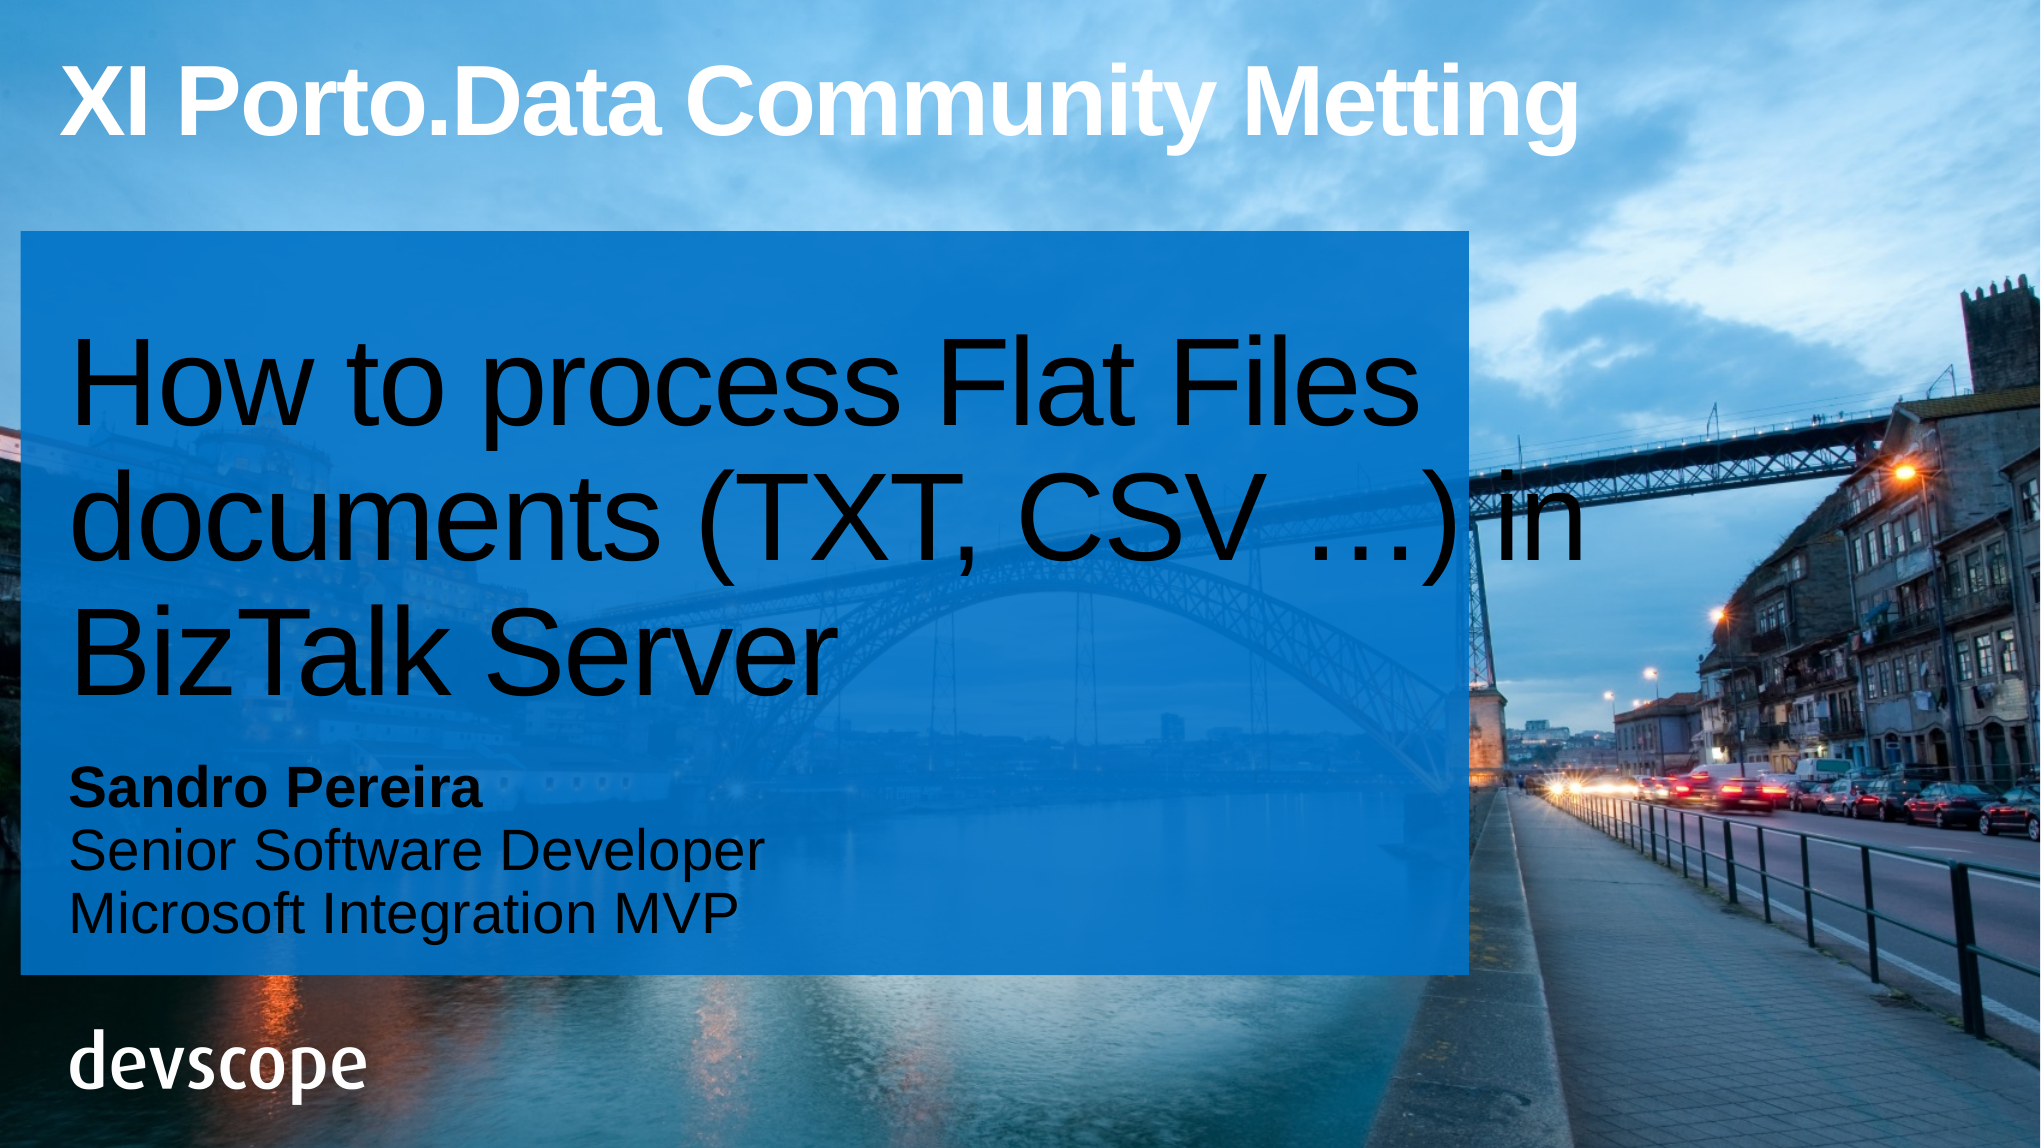

XI Porto.Data Community Metting
# How to process Flat Files documents (TXT, CSV …) in BizTalk Server
Sandro Pereira
Senior Software Developer
Microsoft Integration MVP